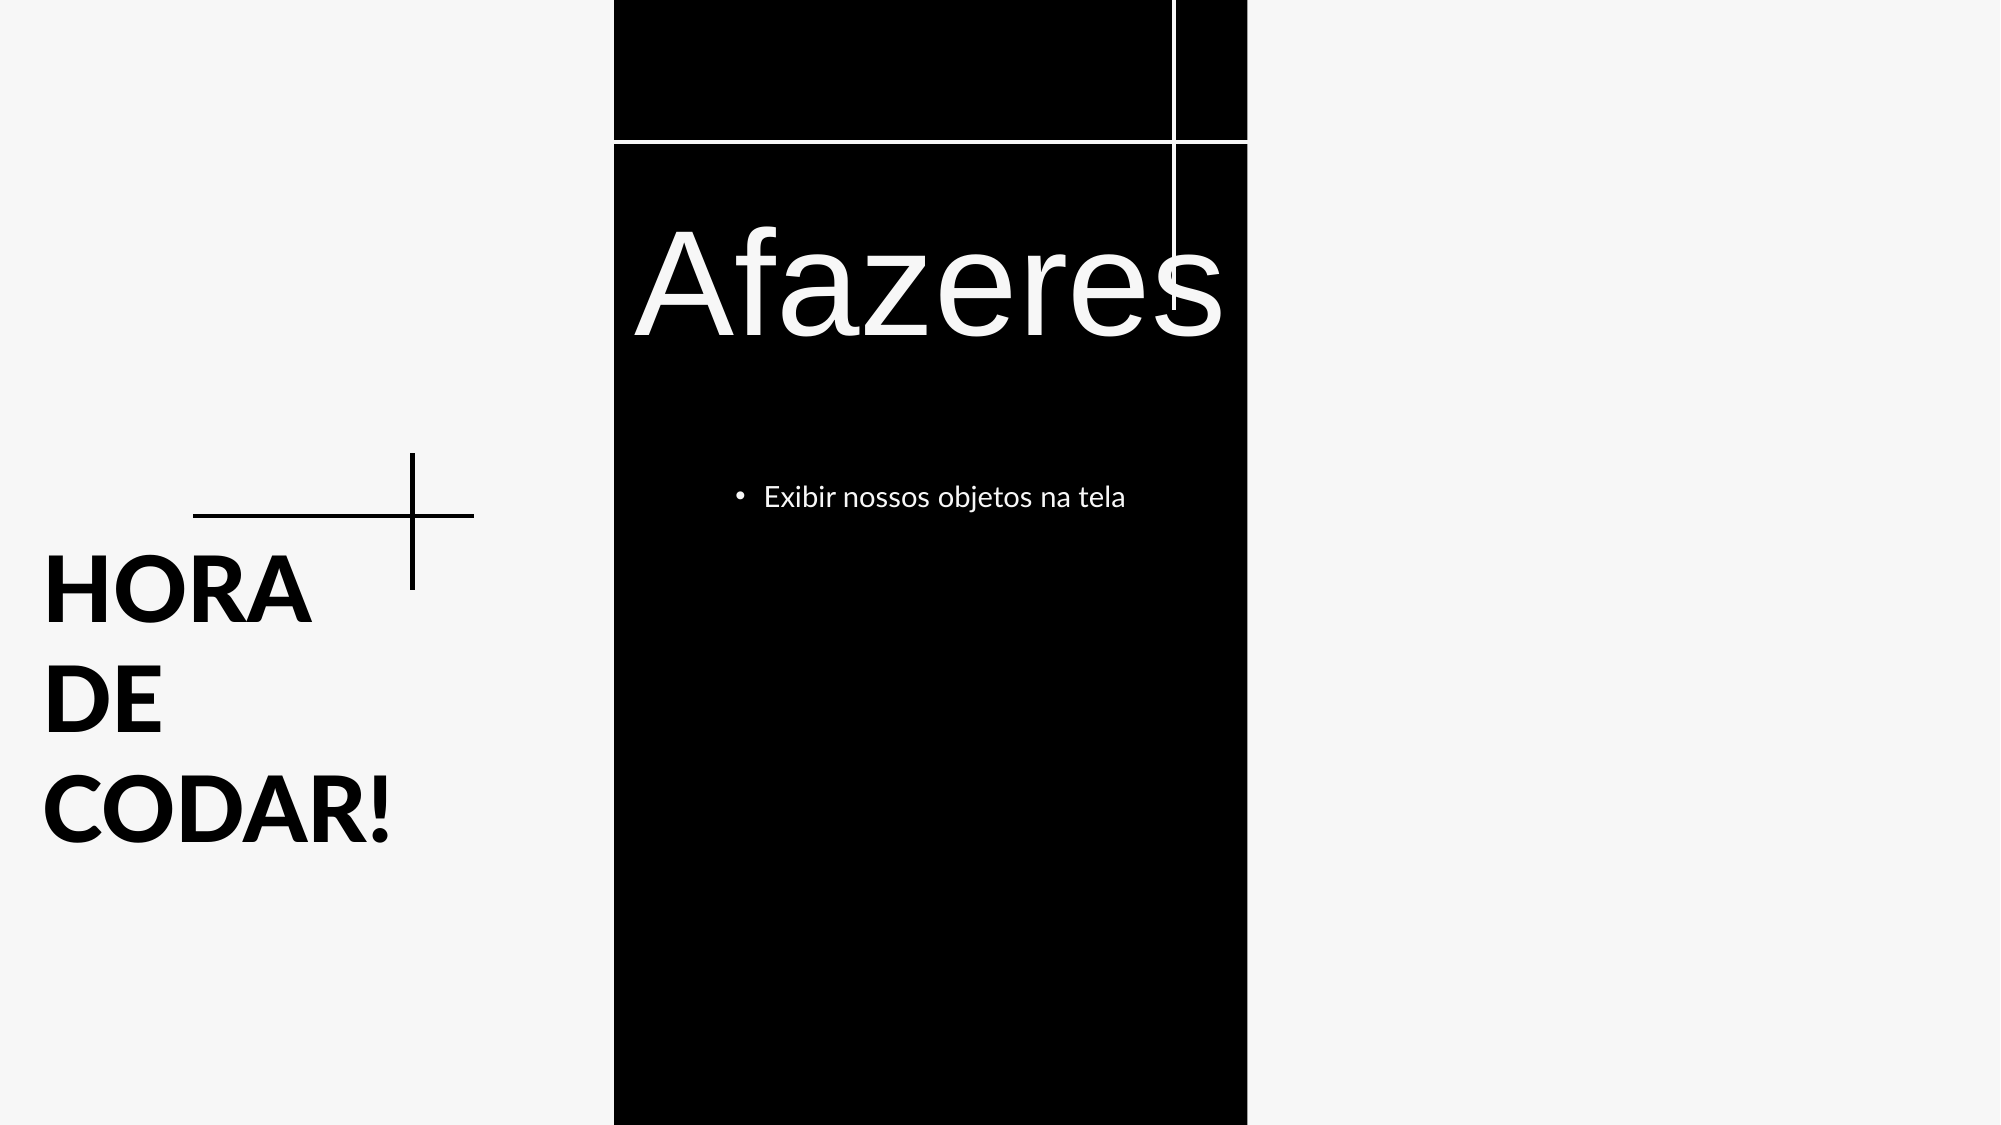

Afazeres
Exibir nossos objetos na tela
HORA
DE
CODAR!